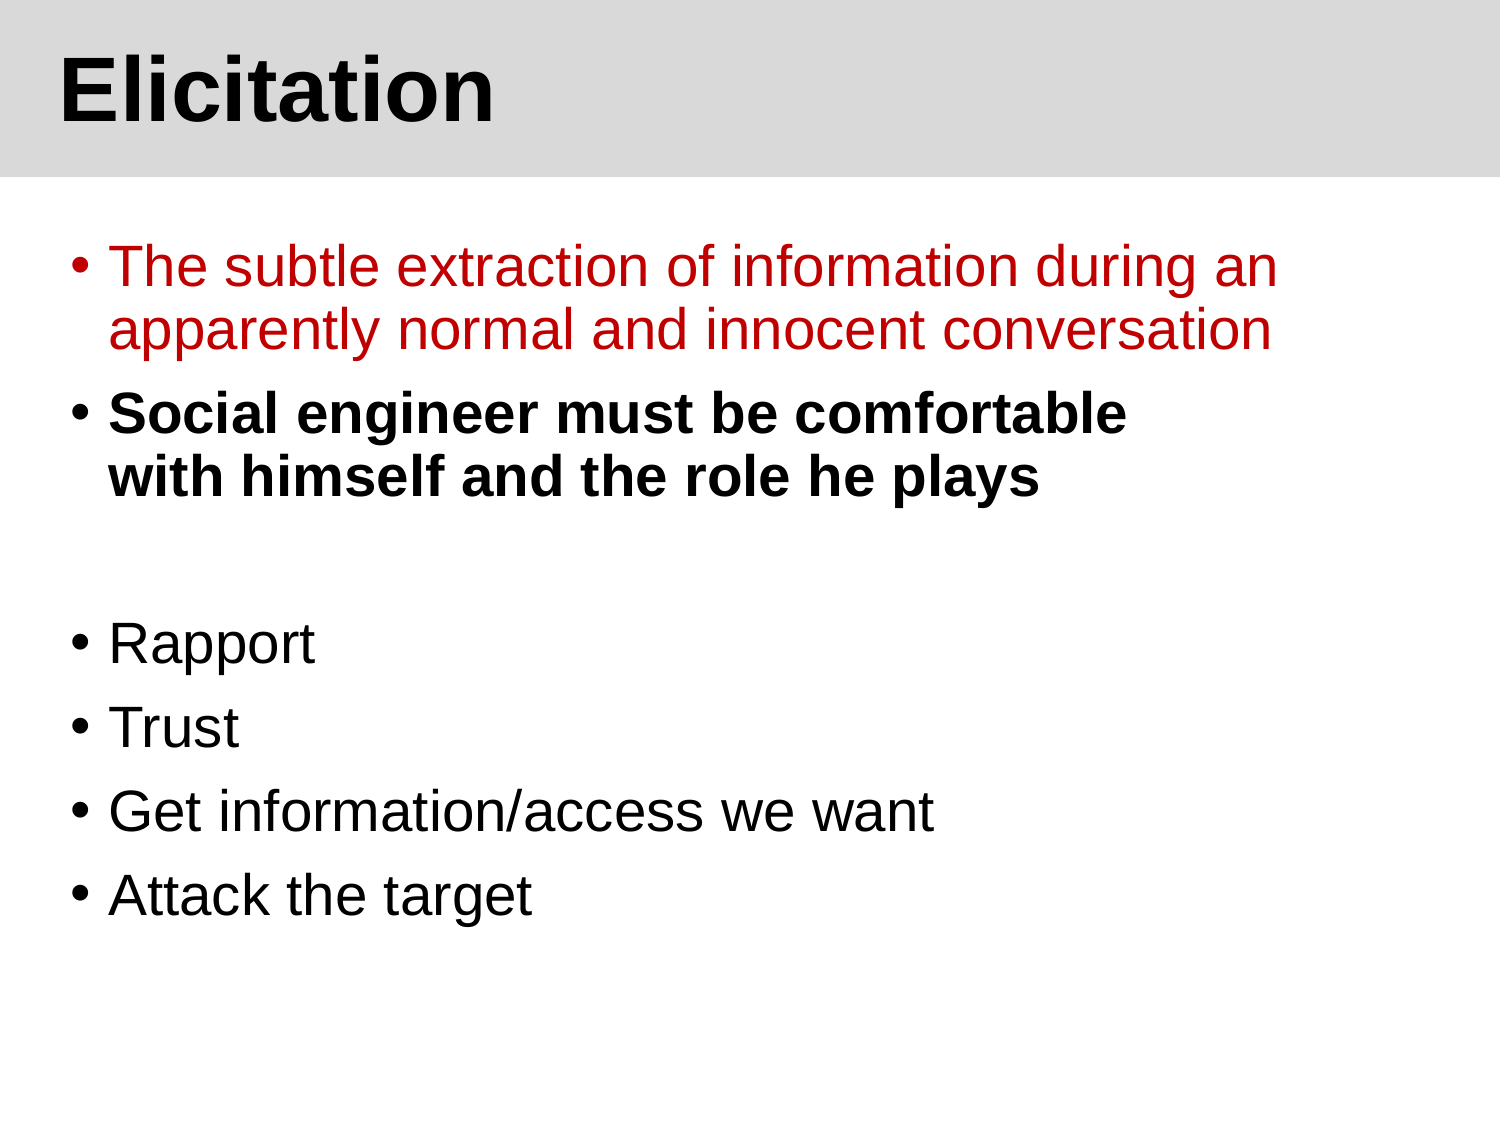

# Elicitation
The subtle extraction of information during an apparently normal and innocent conversation
Social engineer must be comfortable                 with himself and the role he plays

Rapport
Trust
Get information/access we want
Attack the target